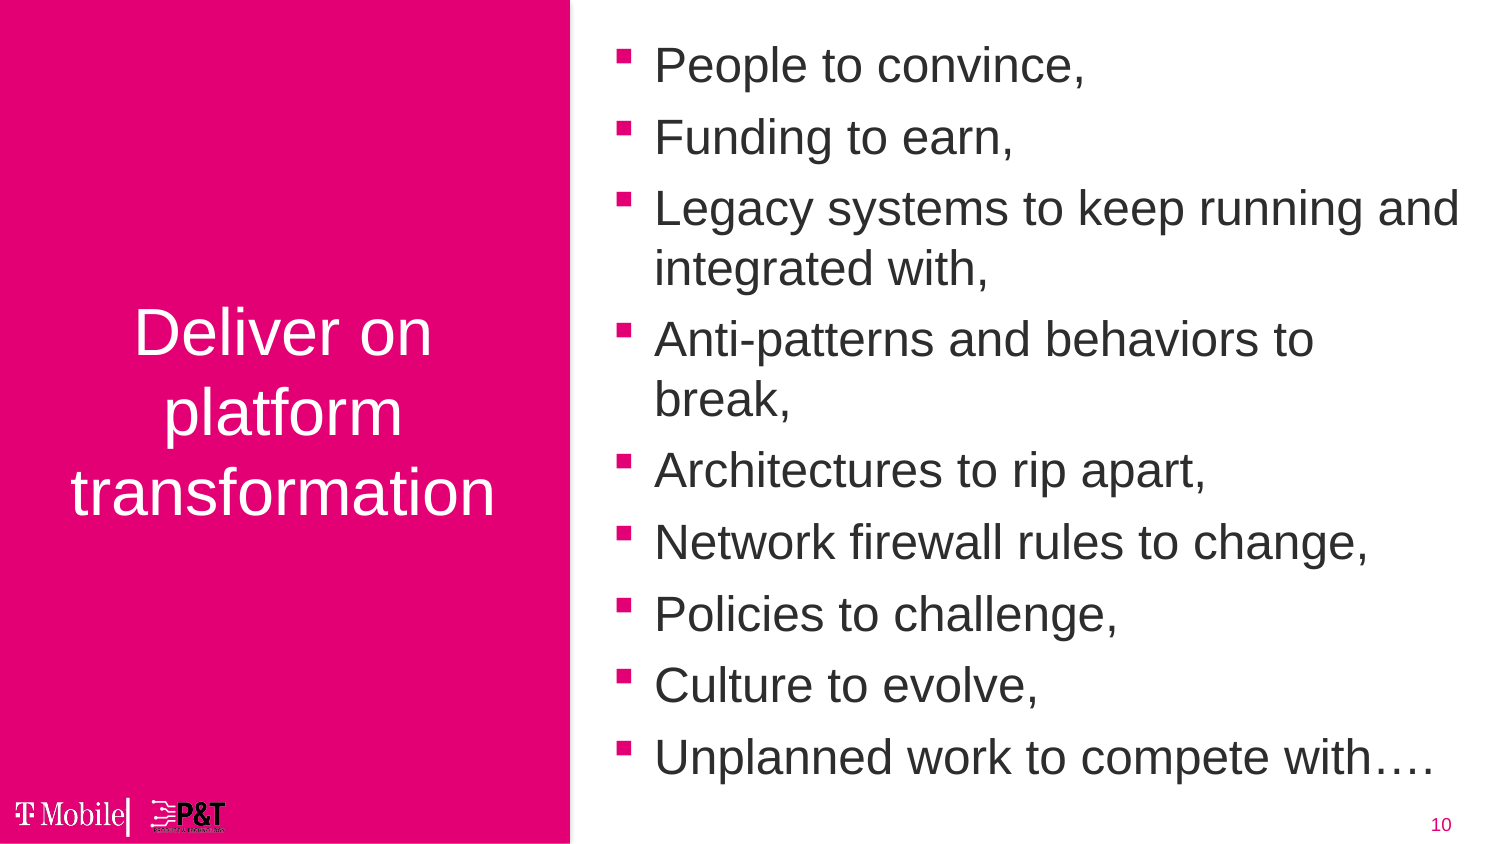

People to convince,
Funding to earn,
Legacy systems to keep running and integrated with,
Anti-patterns and behaviors to break,
Architectures to rip apart,
Network firewall rules to change,
Policies to challenge,
Culture to evolve,
Unplanned work to compete with….
# Deliver on platform transformation